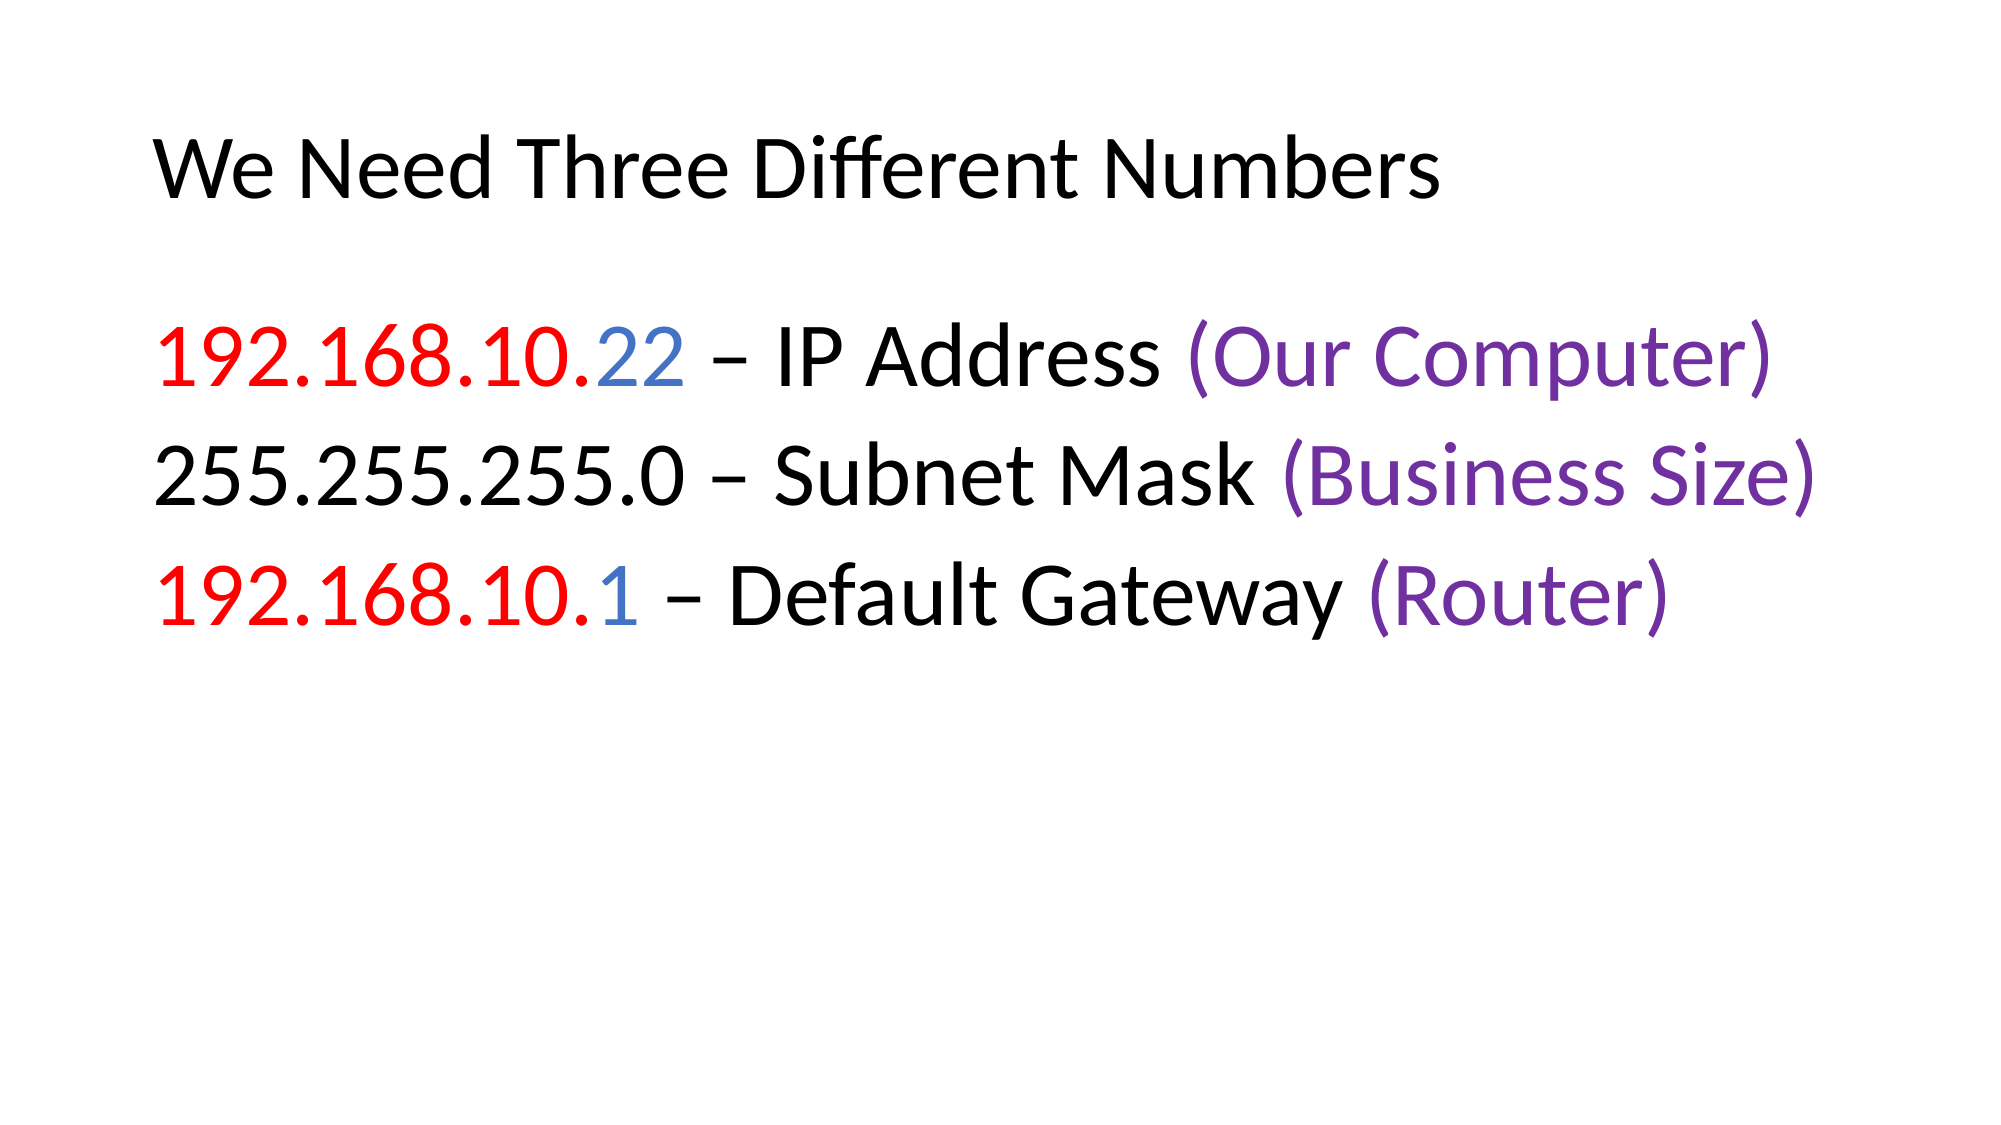

# We Need Three Different Numbers
192.168.10.22 – IP Address (Our Computer)
255.255.255.0 – Subnet Mask (Business Size)
192.168.10.1 – Default Gateway (Router)